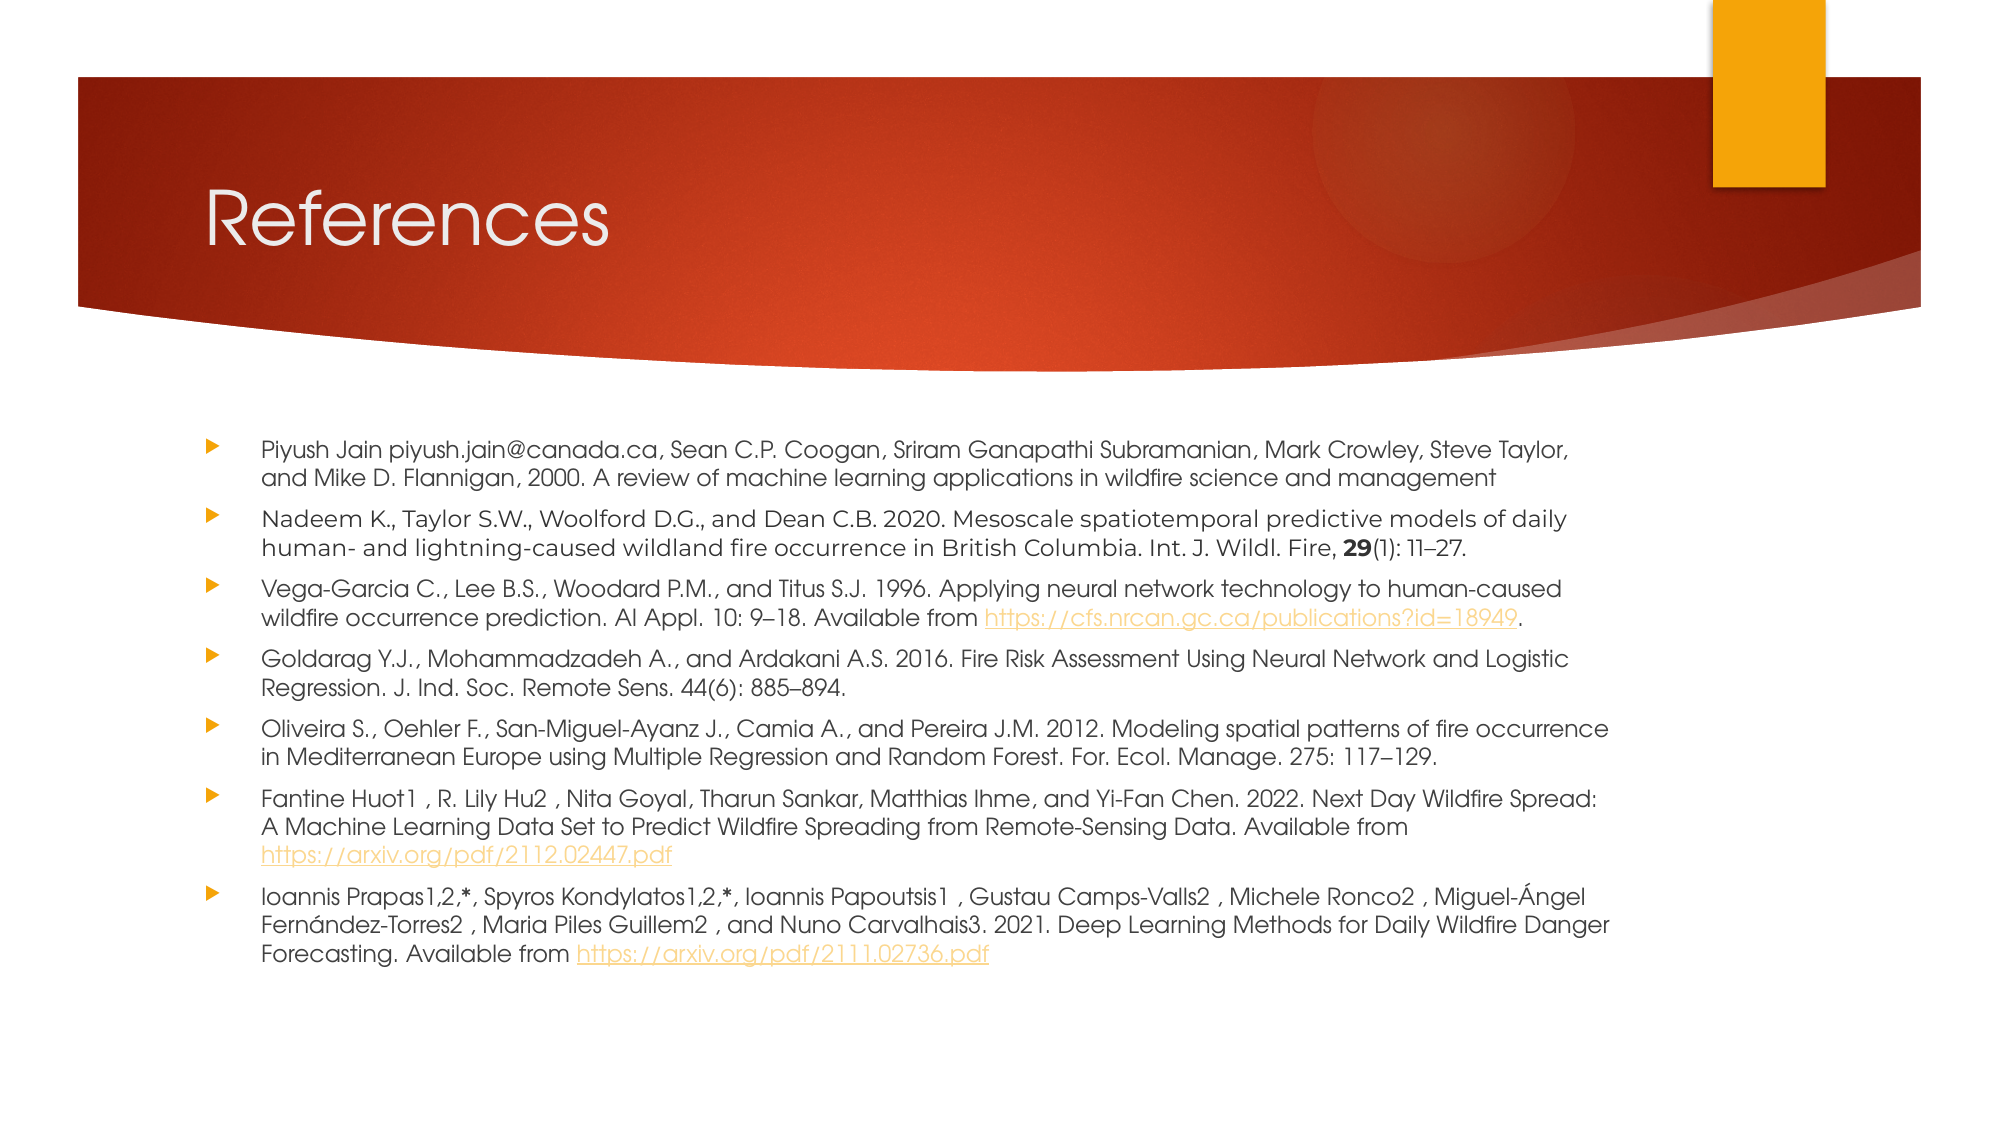

# References
Piyush Jain piyush.jain@canada.ca, Sean C.P. Coogan, Sriram Ganapathi Subramanian, Mark Crowley, Steve Taylor, and Mike D. Flannigan, 2000. A review of machine learning applications in wildfire science and management
Nadeem K., Taylor S.W., Woolford D.G., and Dean C.B. 2020. Mesoscale spatiotemporal predictive models of daily human- and lightning-caused wildland fire occurrence in British Columbia. Int. J. Wildl. Fire, 29(1): 11–27.
Vega-Garcia C., Lee B.S., Woodard P.M., and Titus S.J. 1996. Applying neural network technology to human-caused wildfire occurrence prediction. AI Appl. 10: 9–18. Available from https://cfs.nrcan.gc.ca/publications?id=18949.
Goldarag Y.J., Mohammadzadeh A., and Ardakani A.S. 2016. Fire Risk Assessment Using Neural Network and Logistic Regression. J. Ind. Soc. Remote Sens. 44(6): 885–894.
Oliveira S., Oehler F., San-Miguel-Ayanz J., Camia A., and Pereira J.M. 2012. Modeling spatial patterns of fire occurrence in Mediterranean Europe using Multiple Regression and Random Forest. For. Ecol. Manage. 275: 117–129.
Fantine Huot1 , R. Lily Hu2 , Nita Goyal, Tharun Sankar, Matthias Ihme, and Yi-Fan Chen. 2022. Next Day Wildfire Spread: A Machine Learning Data Set to Predict Wildfire Spreading from Remote-Sensing Data. Available from https://arxiv.org/pdf/2112.02447.pdf
Ioannis Prapas1,2,*, Spyros Kondylatos1,2,*, Ioannis Papoutsis1 , Gustau Camps-Valls2 , Michele Ronco2 , Miguel-Ángel Fernández-Torres2 , Maria Piles Guillem2 , and Nuno Carvalhais3. 2021. Deep Learning Methods for Daily Wildfire Danger Forecasting. Available from https://arxiv.org/pdf/2111.02736.pdf